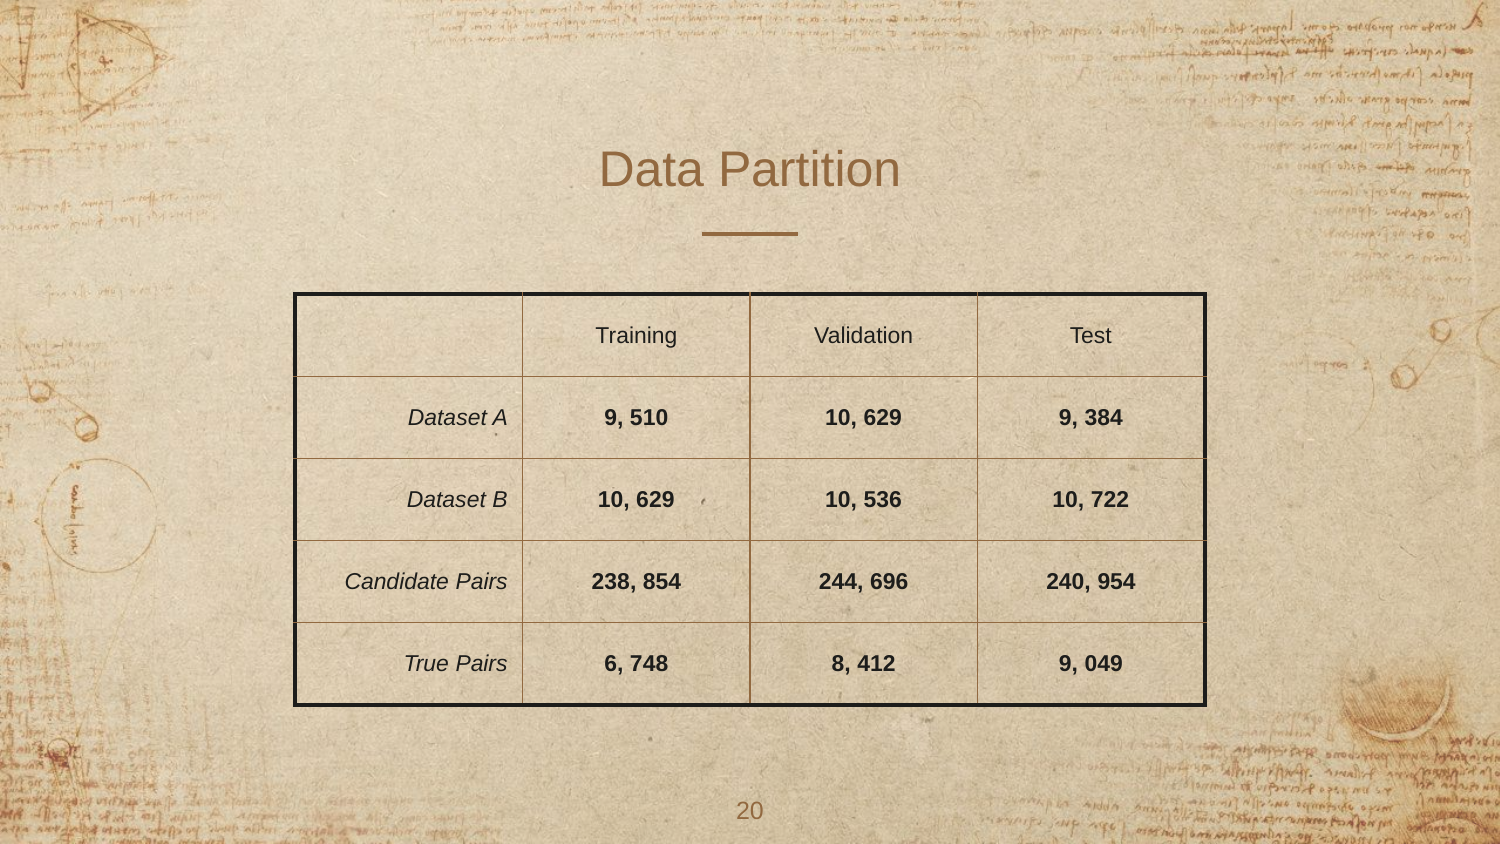

# Data Partition
|  | Training | Validation | Test |
| --- | --- | --- | --- |
| Dataset A | 9, 510 | 10, 629 | 9, 384 |
| Dataset B | 10, 629 | 10, 536 | 10, 722 |
| Candidate Pairs | 238, 854 | 244, 696 | 240, 954 |
| True Pairs | 6, 748 | 8, 412 | 9, 049 |
20